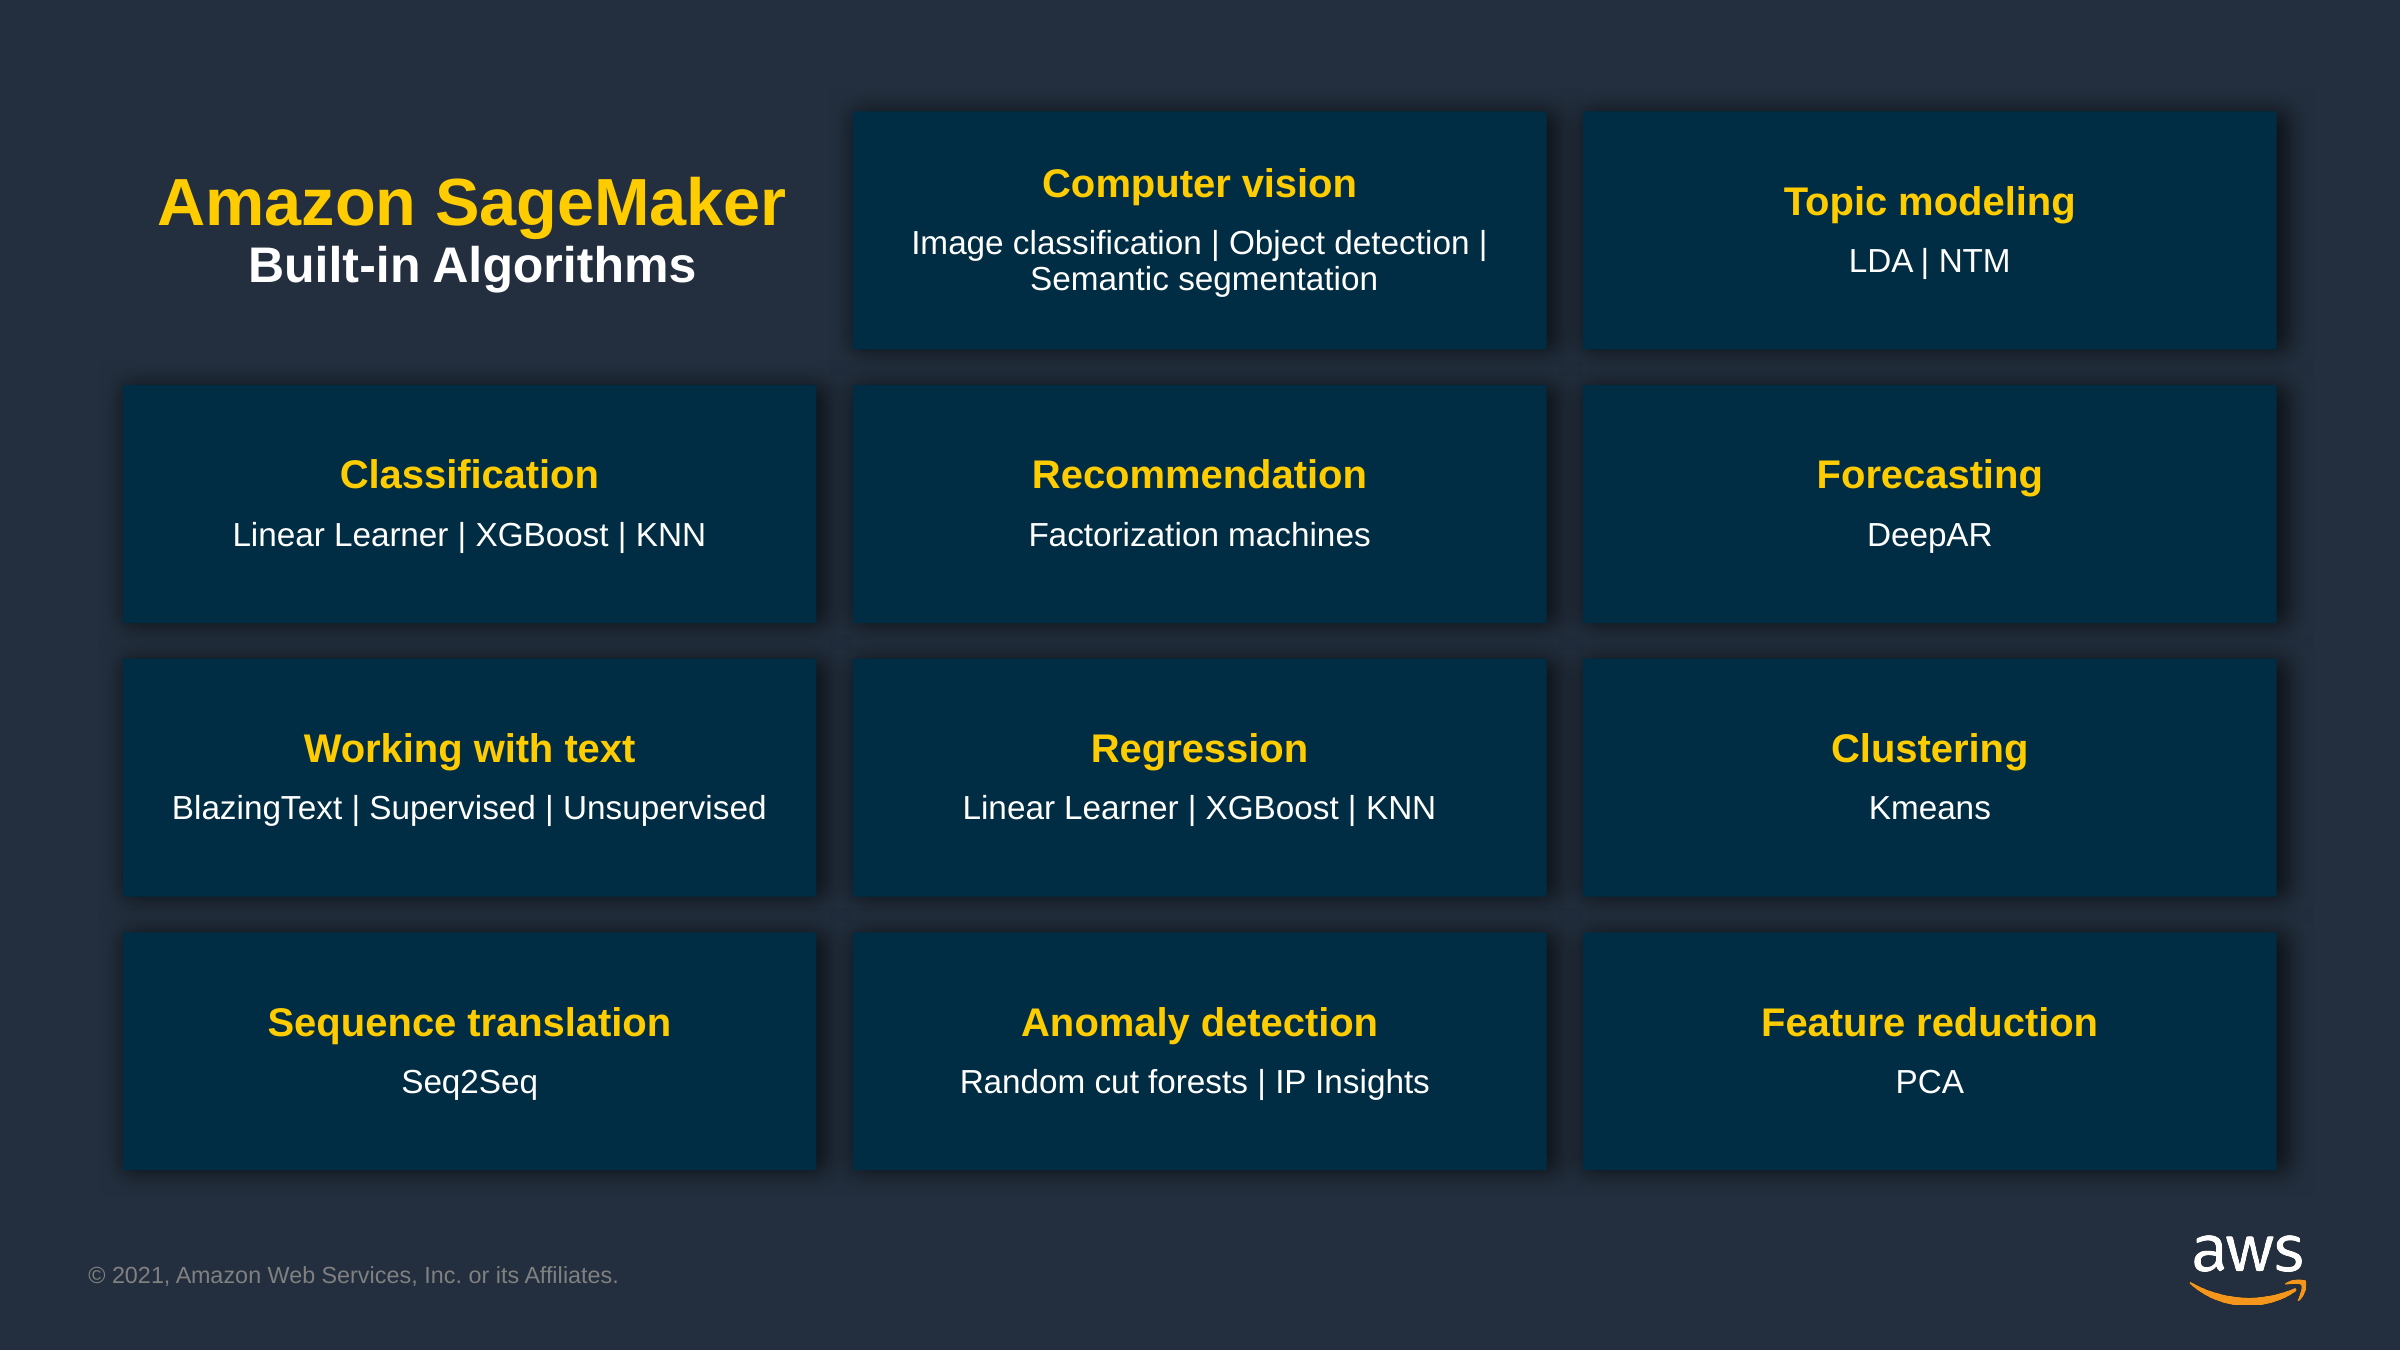

Amazon SageMaker
Built-in Algorithms

Computer vision
Image classification | Object detection |
 Semantic segmentation

Topic modeling
LDA | NTM

Classification
Linear Learner | XGBoost | KNN

Recommendation
Factorization machines

Forecasting
DeepAR

Working with text
BlazingText | Supervised | Unsupervised

Regression
Linear Learner | XGBoost | KNN

Clustering
Kmeans

Sequence translation
Seq2Seq

Anomaly detection
Random cut forests | IP Insights

Feature reduction
PCA